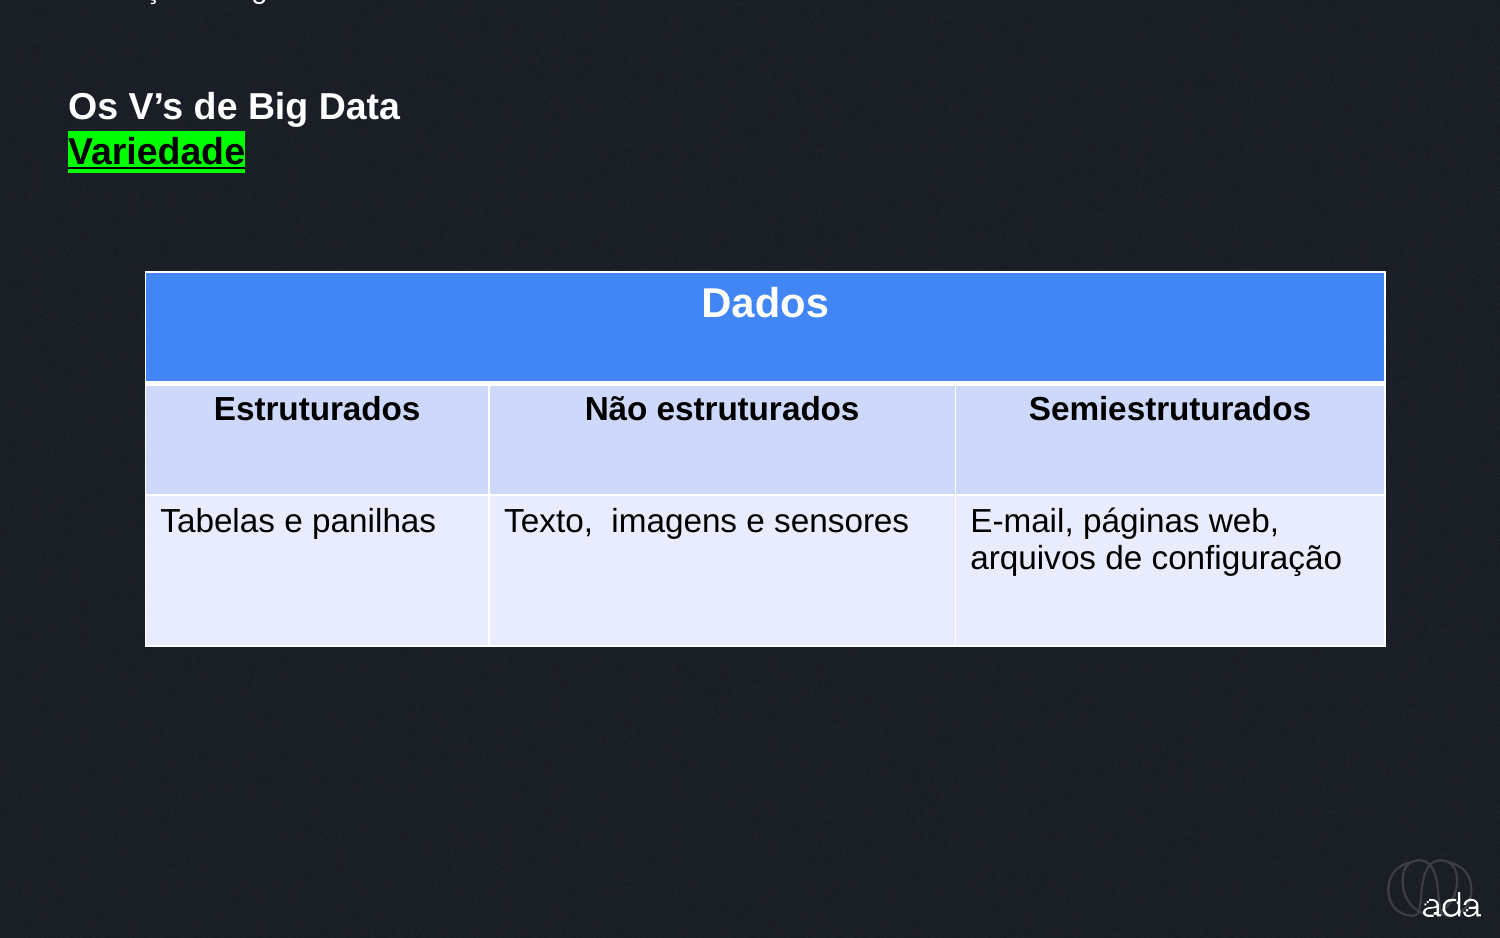

Big Data
Introdução à Big Data
Os V’s de Big Data
Variedade

| Dados |  |  |
| --- | --- | --- |
| Estruturados | Não estruturados | Semiestruturados |
| Tabelas e panilhas | Texto, imagens e sensores | E-mail, páginas web, arquivos de configuração |